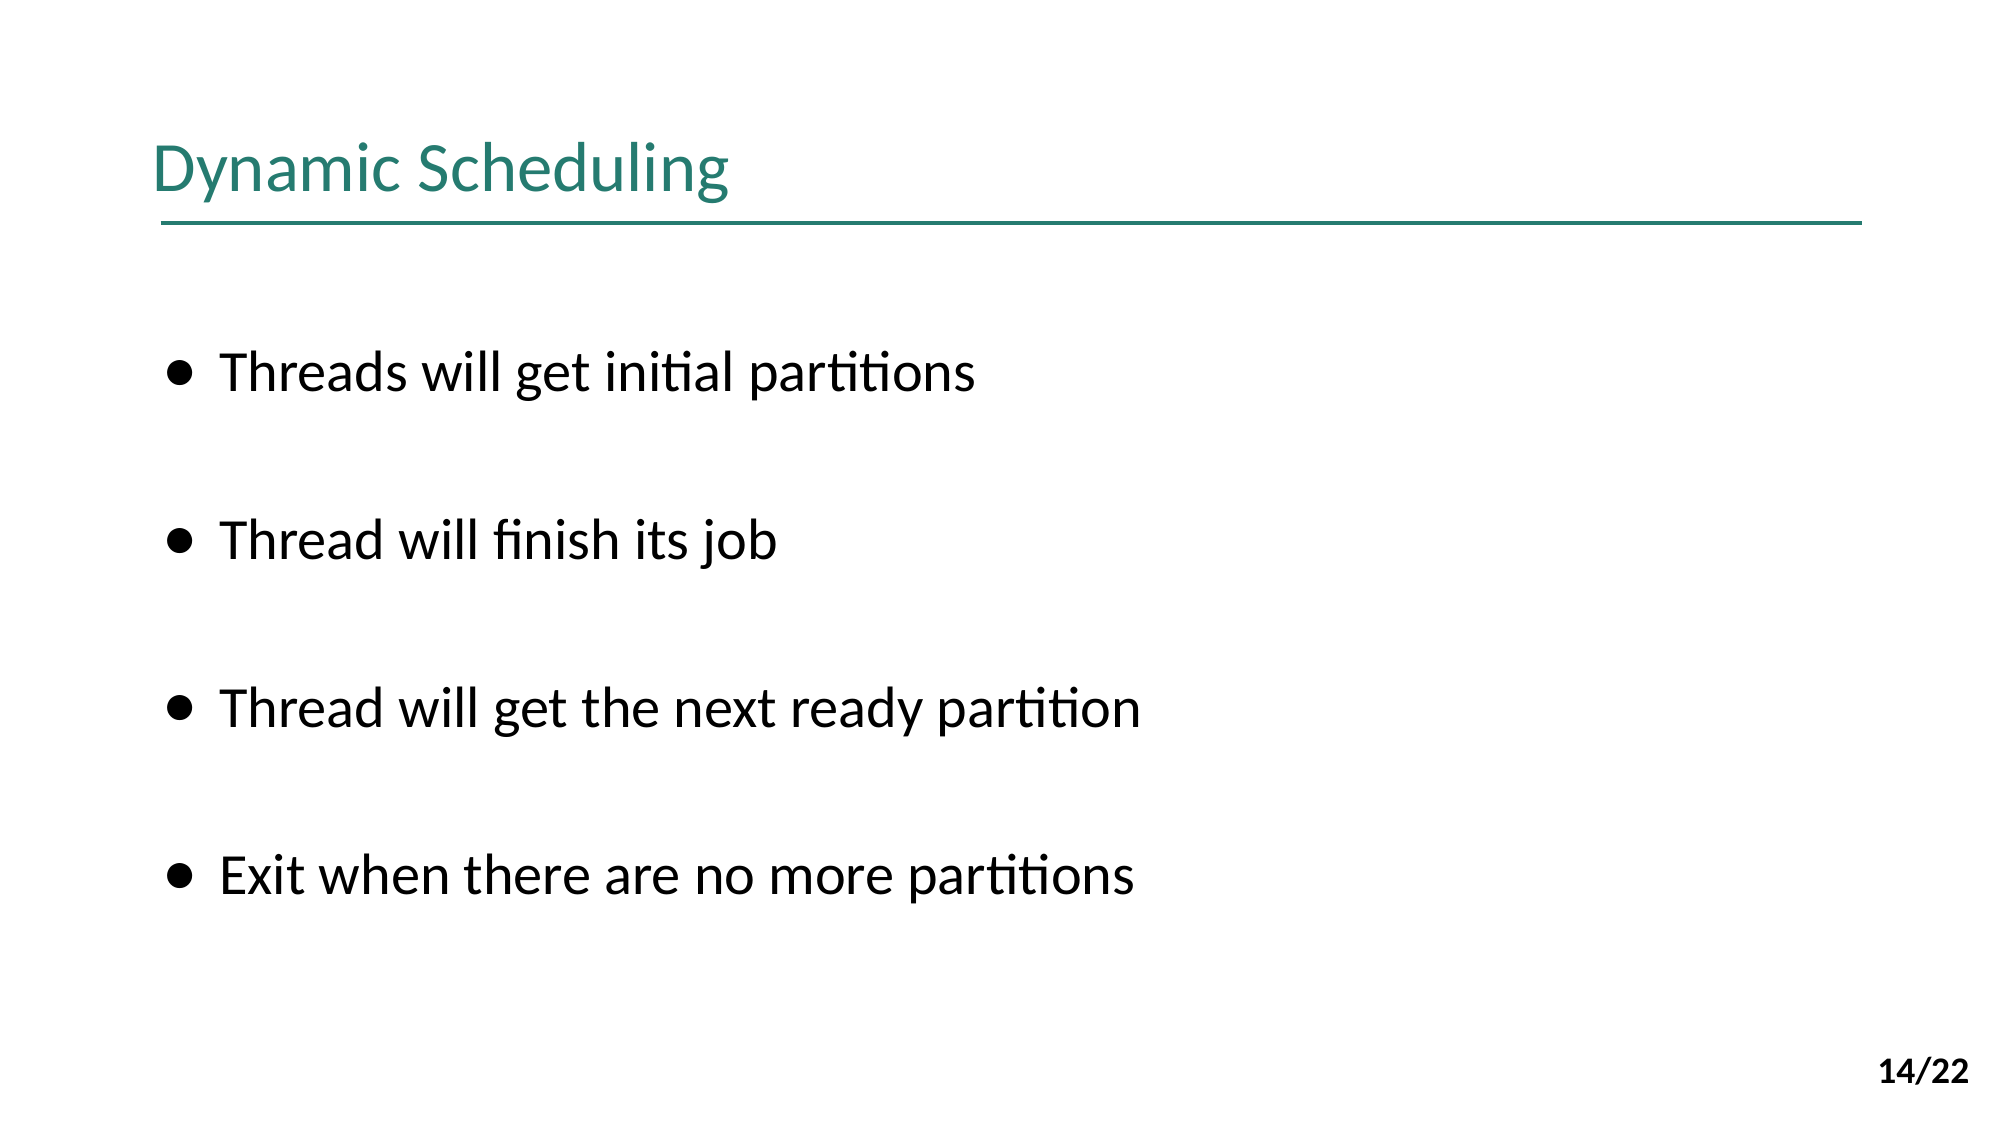

# Dynamic Scheduling

Threads will get initial partitions

Thread will finish its job

Thread will get the next ready partition

Exit when there are no more partitions

14/22